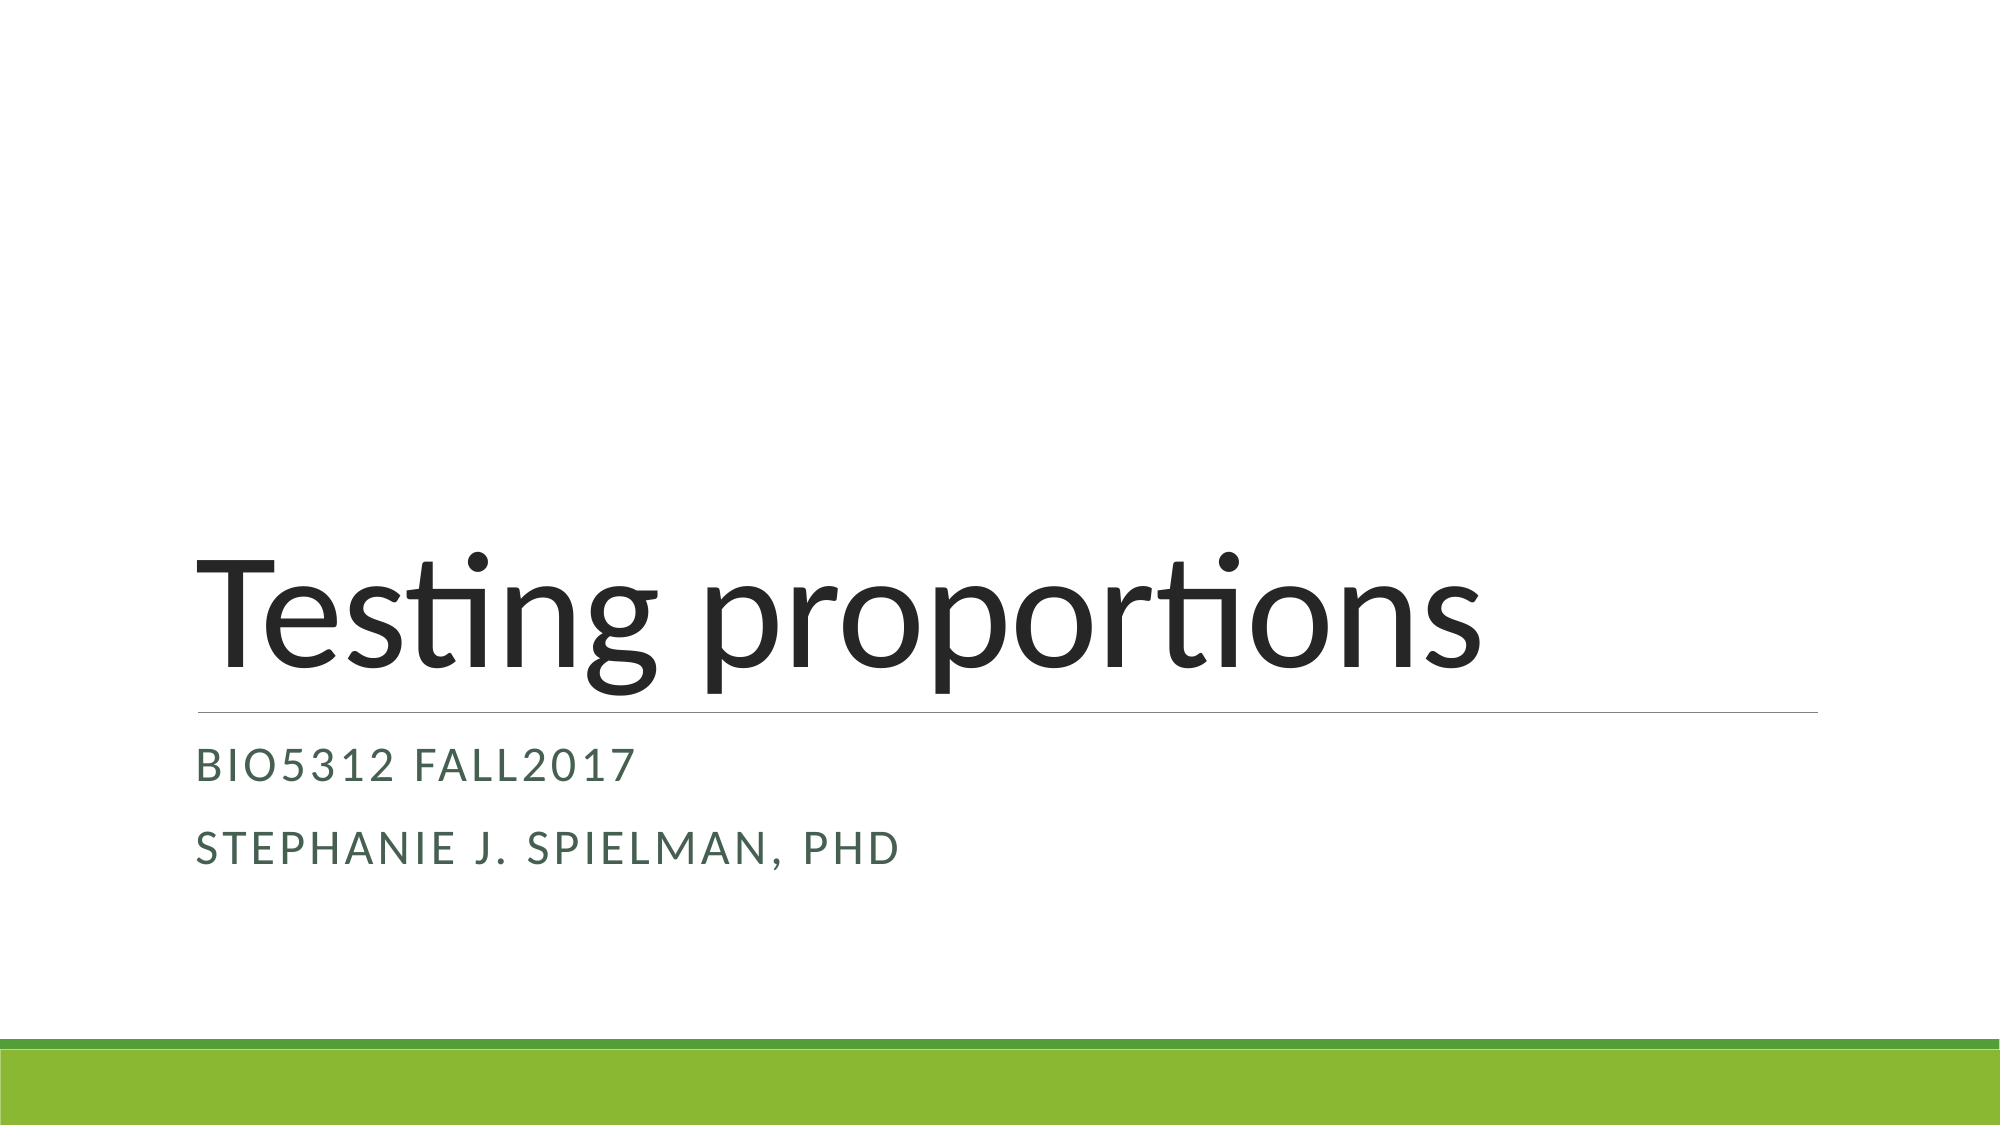

# Testing proportions
bio5312 Fall2017
stephanie j. spielman, PhD